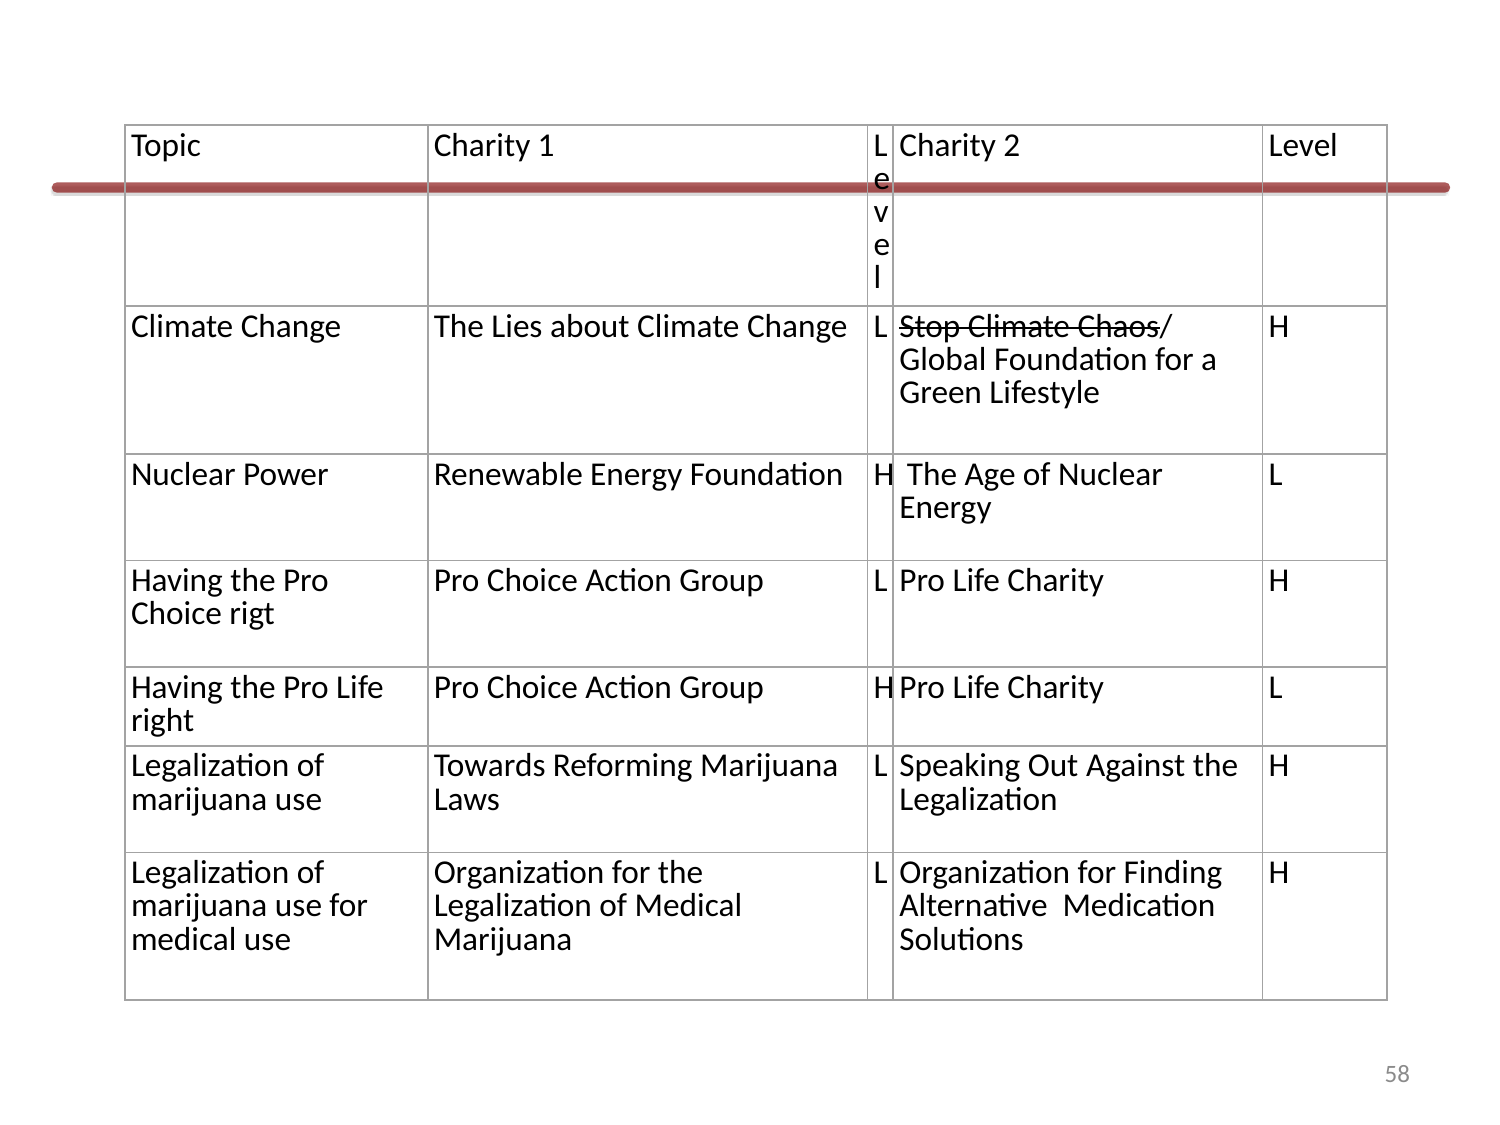

#
| Topic | Charity 1 | Level | Charity 2 | Level |
| --- | --- | --- | --- | --- |
| Climate Change | The Lies about Climate Change | L | Stop Climate Chaos/ Global Foundation for a Green Lifestyle | H |
| Nuclear Power | Renewable Energy Foundation | H | The Age of Nuclear Energy | L |
| Having the Pro Choice rigt | Pro Choice Action Group | L | Pro Life Charity | H |
| Having the Pro Life right | Pro Choice Action Group | H | Pro Life Charity | L |
| Legalization of marijuana use | Towards Reforming Marijuana Laws | L | Speaking Out Against the Legalization | H |
| Legalization of marijuana use for medical use | Organization for the Legalization of Medical Marijuana | L | Organization for Finding Alternative Medication Solutions | H |

58